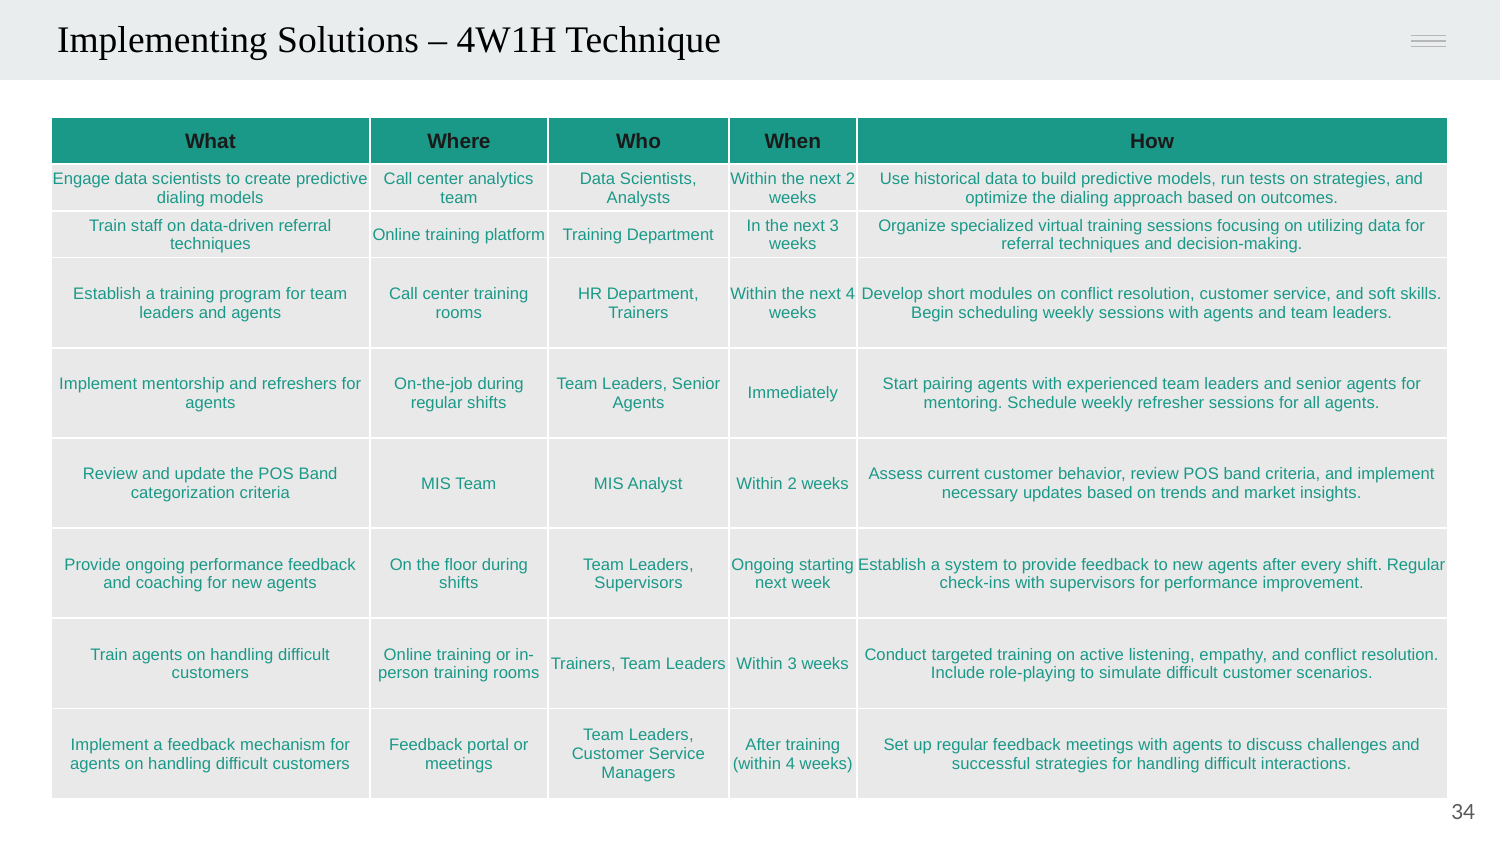

Implementing Solutions – 4W1H Technique
| What | Where | Who | When | How |
| --- | --- | --- | --- | --- |
| Engage data scientists to create predictive dialing models | Call center analytics team | Data Scientists, Analysts | Within the next 2 weeks | Use historical data to build predictive models, run tests on strategies, and optimize the dialing approach based on outcomes. |
| Train staff on data-driven referral techniques | Online training platform | Training Department | In the next 3 weeks | Organize specialized virtual training sessions focusing on utilizing data for referral techniques and decision-making. |
| Establish a training program for team leaders and agents | Call center training rooms | HR Department, Trainers | Within the next 4 weeks | Develop short modules on conflict resolution, customer service, and soft skills. Begin scheduling weekly sessions with agents and team leaders. |
| Implement mentorship and refreshers for agents | On-the-job during regular shifts | Team Leaders, Senior Agents | Immediately | Start pairing agents with experienced team leaders and senior agents for mentoring. Schedule weekly refresher sessions for all agents. |
| Review and update the POS Band categorization criteria | MIS Team | MIS Analyst | Within 2 weeks | Assess current customer behavior, review POS band criteria, and implement necessary updates based on trends and market insights. |
| Provide ongoing performance feedback and coaching for new agents | On the floor during shifts | Team Leaders, Supervisors | Ongoing starting next week | Establish a system to provide feedback to new agents after every shift. Regular check-ins with supervisors for performance improvement. |
| Train agents on handling difficult customers | Online training or in-person training rooms | Trainers, Team Leaders | Within 3 weeks | Conduct targeted training on active listening, empathy, and conflict resolution. Include role-playing to simulate difficult customer scenarios. |
| Implement a feedback mechanism for agents on handling difficult customers | Feedback portal or meetings | Team Leaders, Customer Service Managers | After training (within 4 weeks) | Set up regular feedback meetings with agents to discuss challenges and successful strategies for handling difficult interactions. |
34